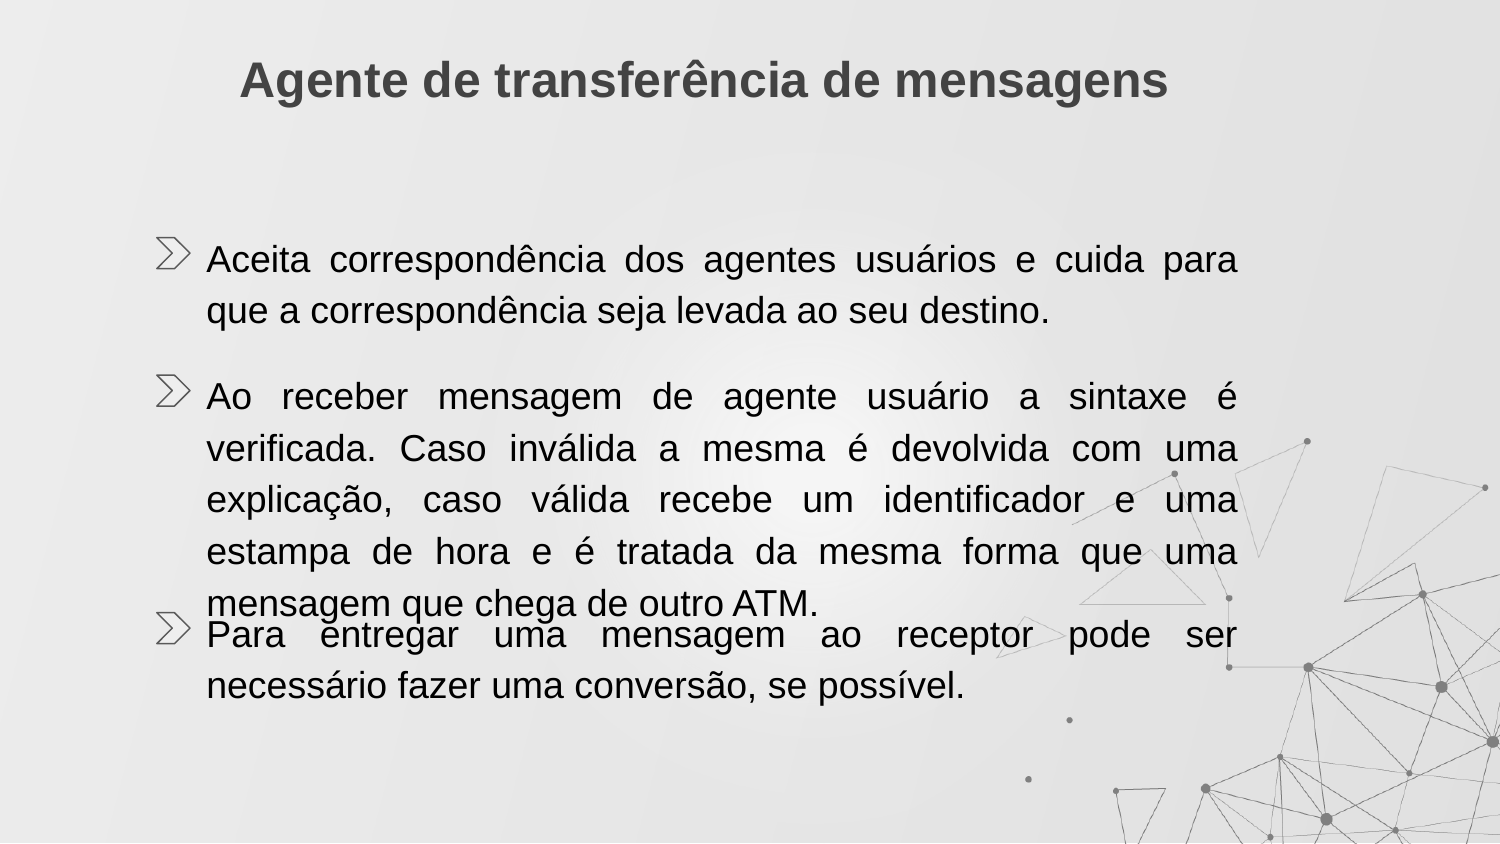

# Agente de transferência de mensagens
Aceita correspondência dos agentes usuários e cuida para que a correspondência seja levada ao seu destino.

Ao receber mensagem de agente usuário a sintaxe é verificada. Caso inválida a mesma é devolvida com uma explicação, caso válida recebe um identificador e uma estampa de hora e é tratada da mesma forma que uma mensagem que chega de outro ATM.

Para entregar uma mensagem ao receptor pode ser necessário fazer uma conversão, se possível.